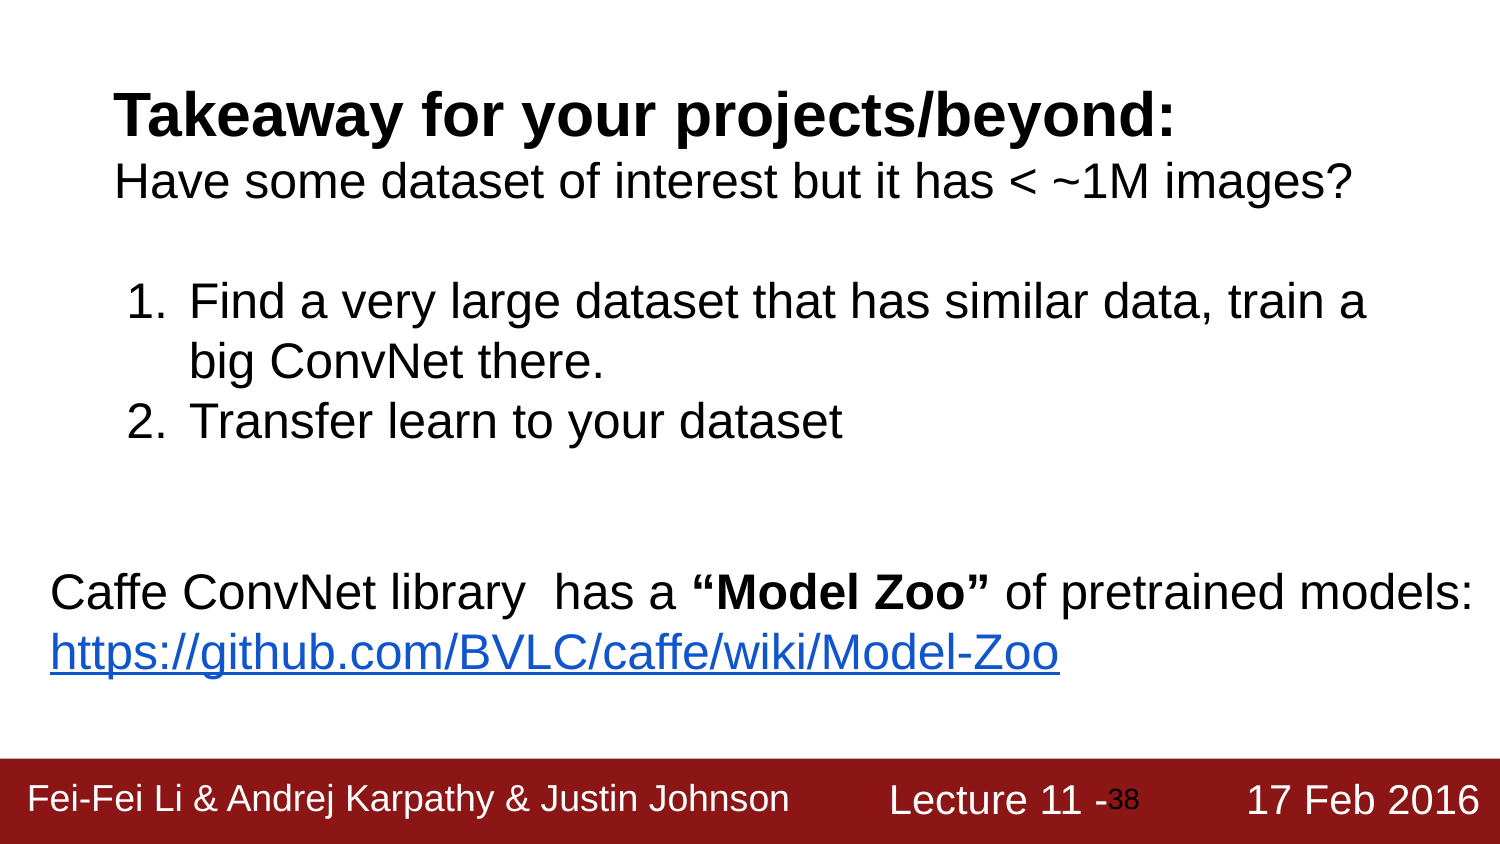

Takeaway for your projects/beyond:
Have some dataset of interest but it has < ~1M images?

Find a very large dataset that has similar data, train a big ConvNet there.
Transfer learn to your dataset

Caffe ConvNet library  has a “Model Zoo” of pretrained models:
https://github.com/BVLC/caffe/wiki/Model-Zoo

38